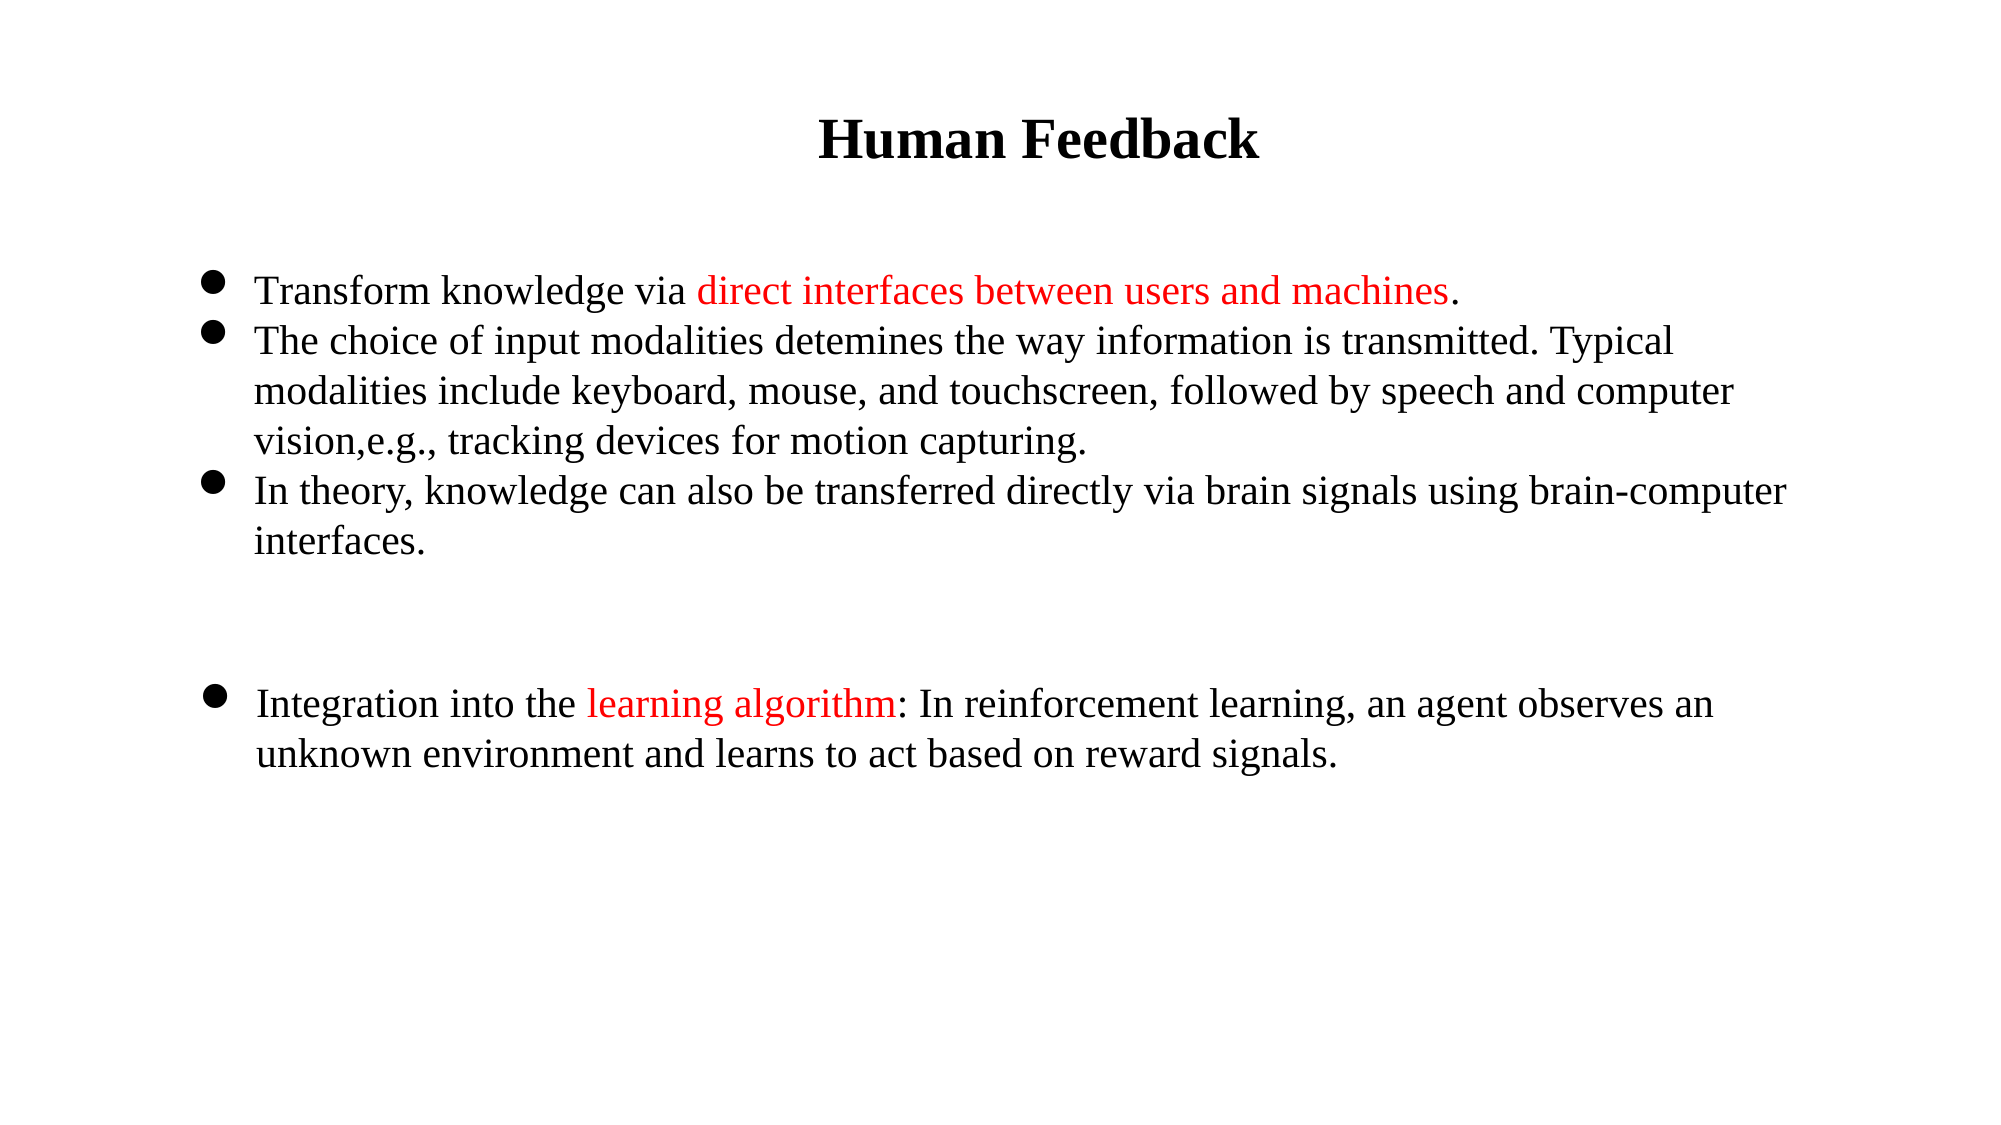

Human Feedback
Transform knowledge via direct interfaces between users and machines.
The choice of input modalities detemines the way information is transmitted. Typical modalities include keyboard, mouse, and touchscreen, followed by speech and computer vision,e.g., tracking devices for motion capturing.
In theory, knowledge can also be transferred directly via brain signals using brain-computer interfaces.
Integration into the learning algorithm: In reinforcement learning, an agent observes an unknown environment and learns to act based on reward signals.